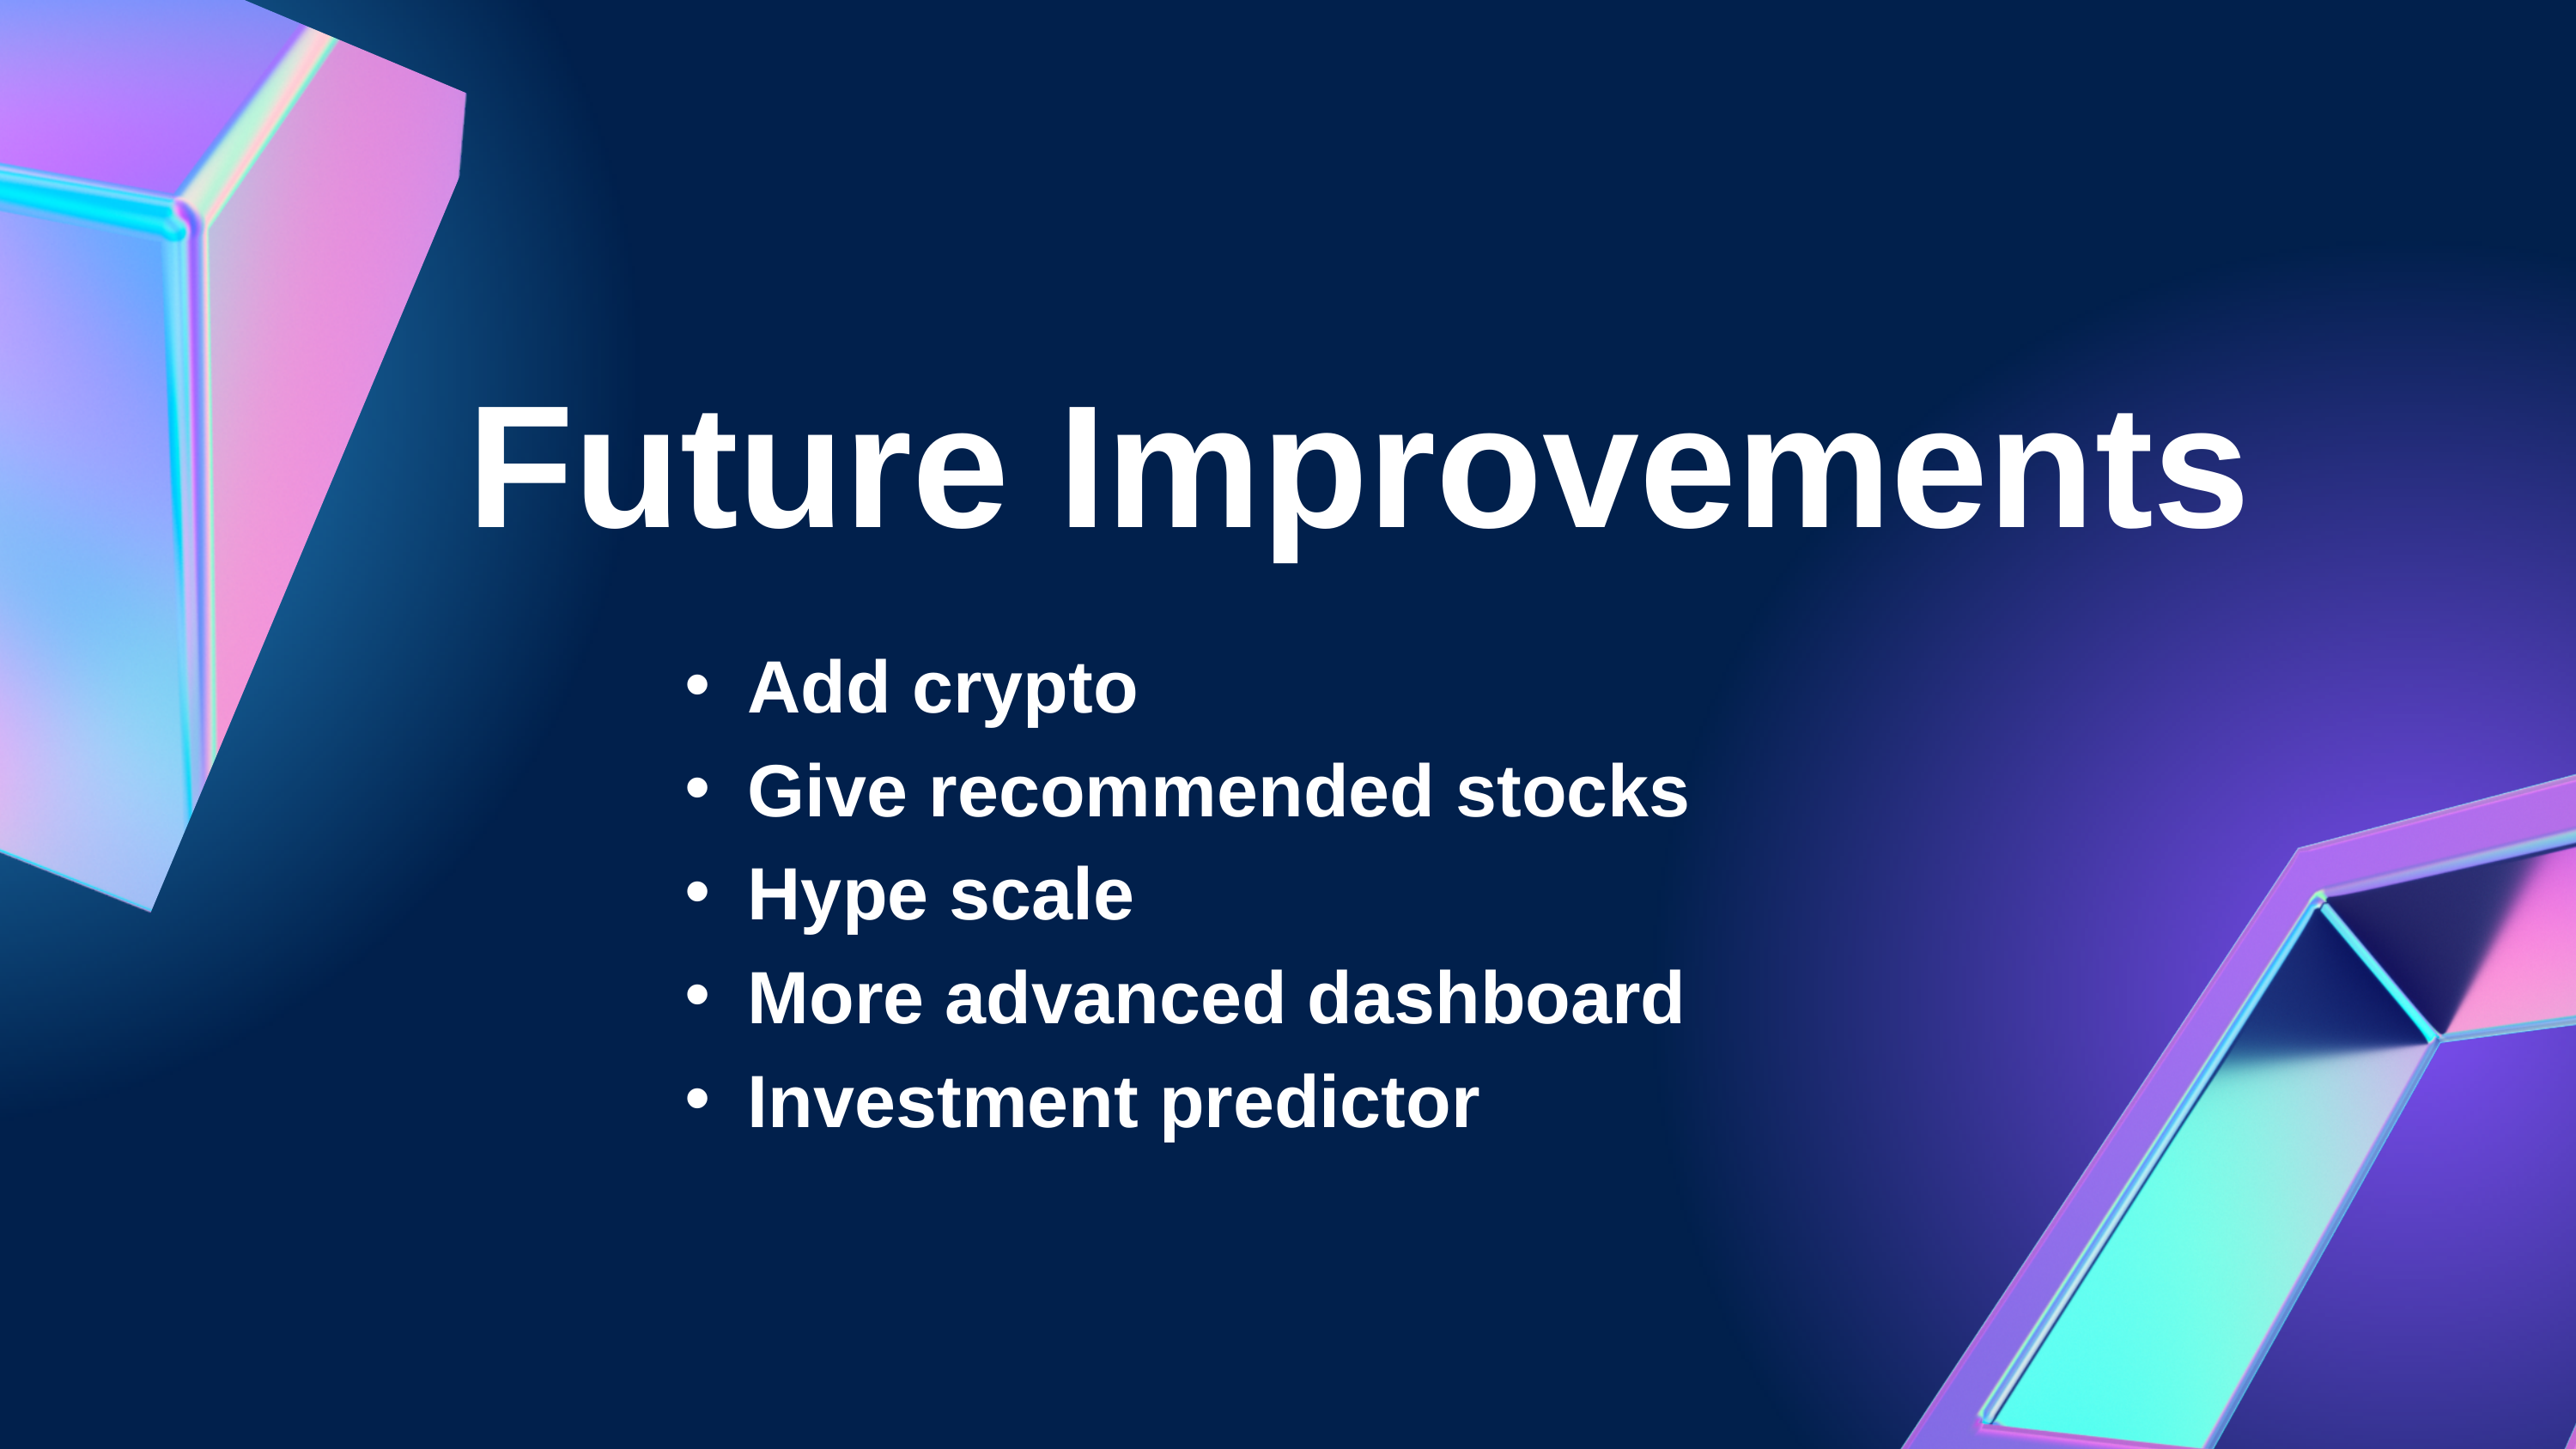

Future Improvements
Add crypto
Give recommended stocks
Hype scale
More advanced dashboard
Investment predictor